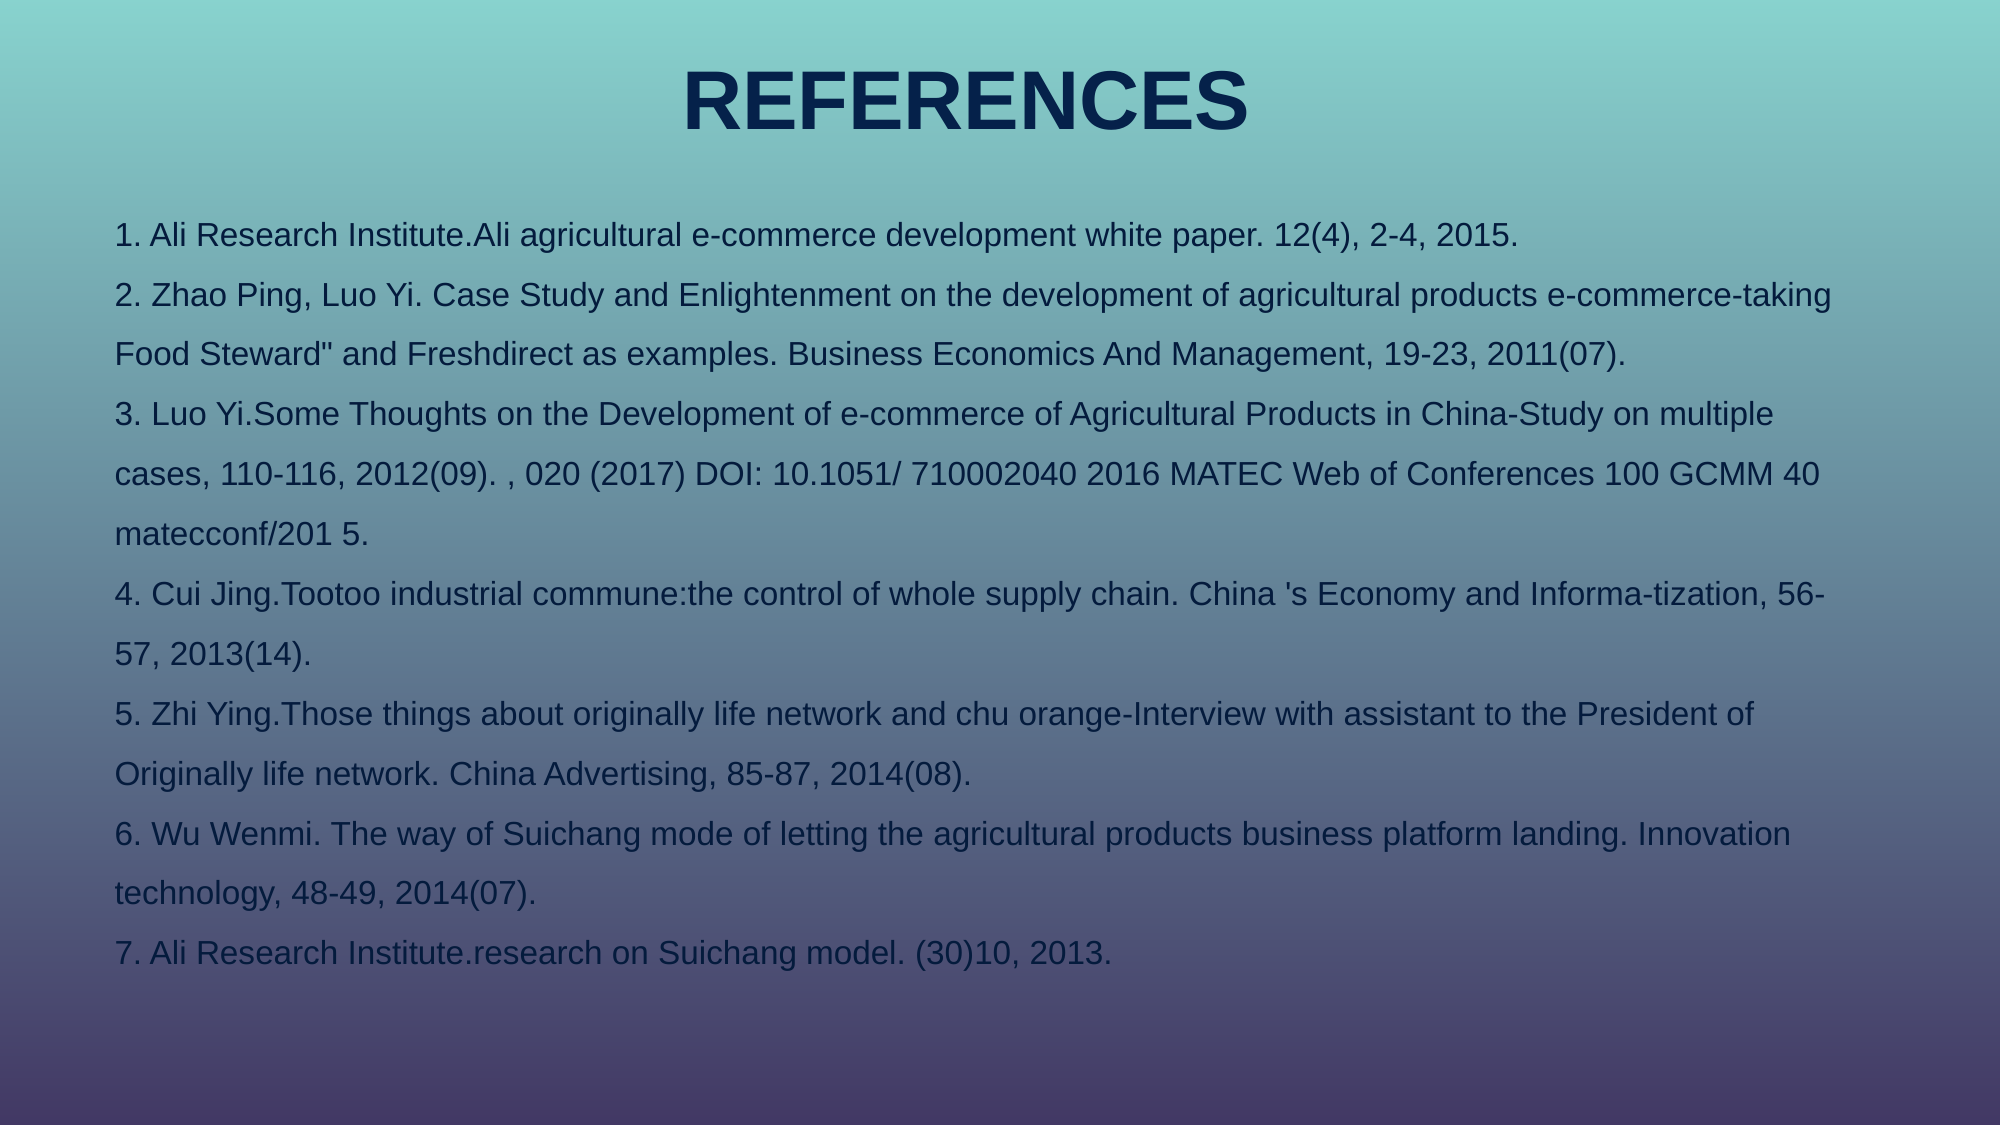

# REFERENCES
1. Ali Research Institute.Ali agricultural e-commerce development white paper. 12(4), 2-4, 2015.
2. Zhao Ping, Luo Yi. Case Study and Enlightenment on the development of agricultural products e-commerce-taking
Food Steward" and Freshdirect as examples. Business Economics And Management, 19-23, 2011(07).
3. Luo Yi.Some Thoughts on the Development of e-commerce of Agricultural Products in China-Study on multiple cases, 110-116, 2012(09). , 020 (2017) DOI: 10.1051/ 710002040 2016 MATEC Web of Conferences 100 GCMM 40 matecconf/201 5.
4. Cui Jing.Tootoo industrial commune:the control of whole supply chain. China 's Economy and Informa-tization, 56- 57, 2013(14).
5. Zhi Ying.Those things about originally life network and chu orange-Interview with assistant to the President of Originally life network. China Advertising, 85-87, 2014(08).
6. Wu Wenmi. The way of Suichang mode of letting the agricultural products business platform landing. Innovation technology, 48-49, 2014(07).
7. Ali Research Institute.research on Suichang model. (30)10, 2013.